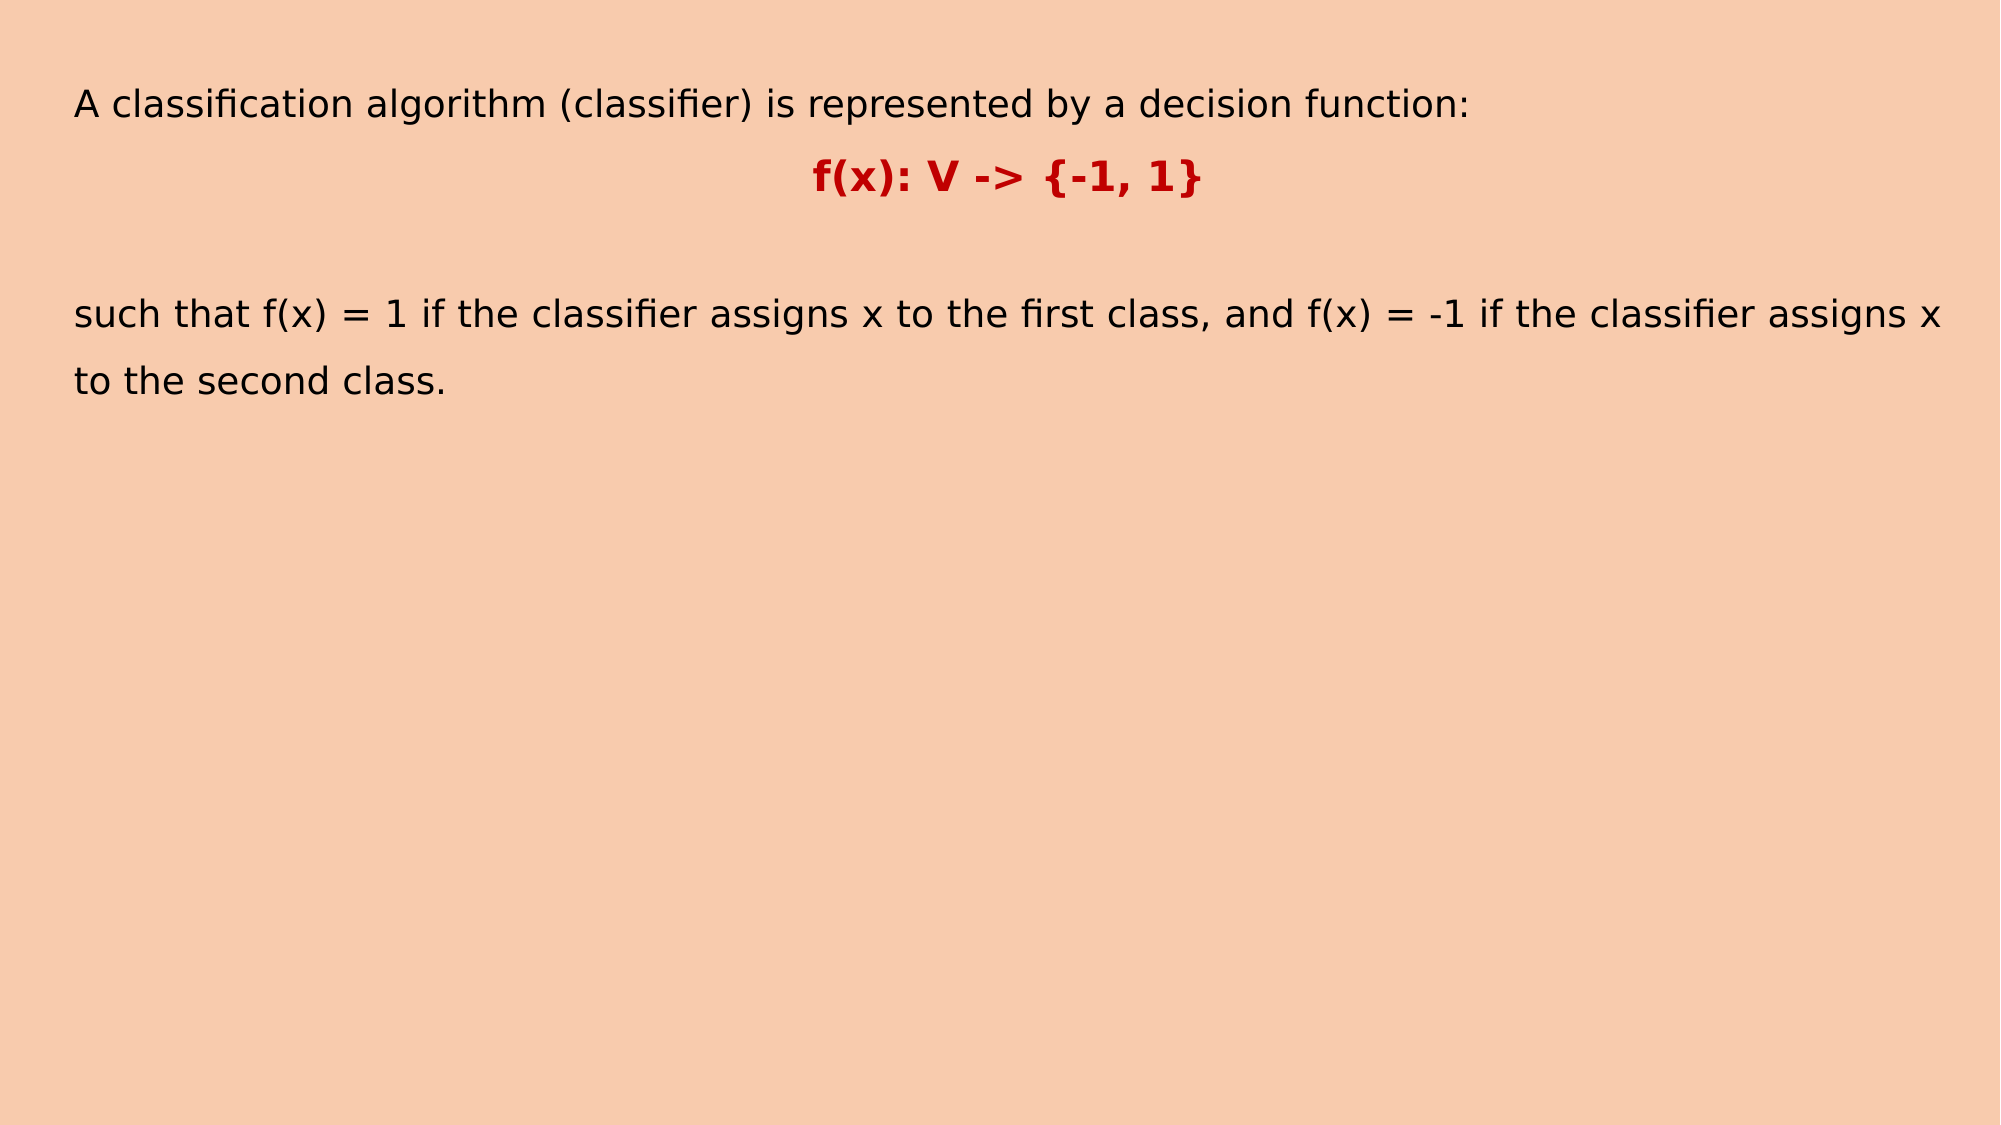

A classification algorithm (classifier) is represented by a decision function:
f(x): V -> {-1, 1}

such that f(x) = 1 if the classifier assigns x to the first class, and f(x) = -1 if the classifier assigns x to the second class.